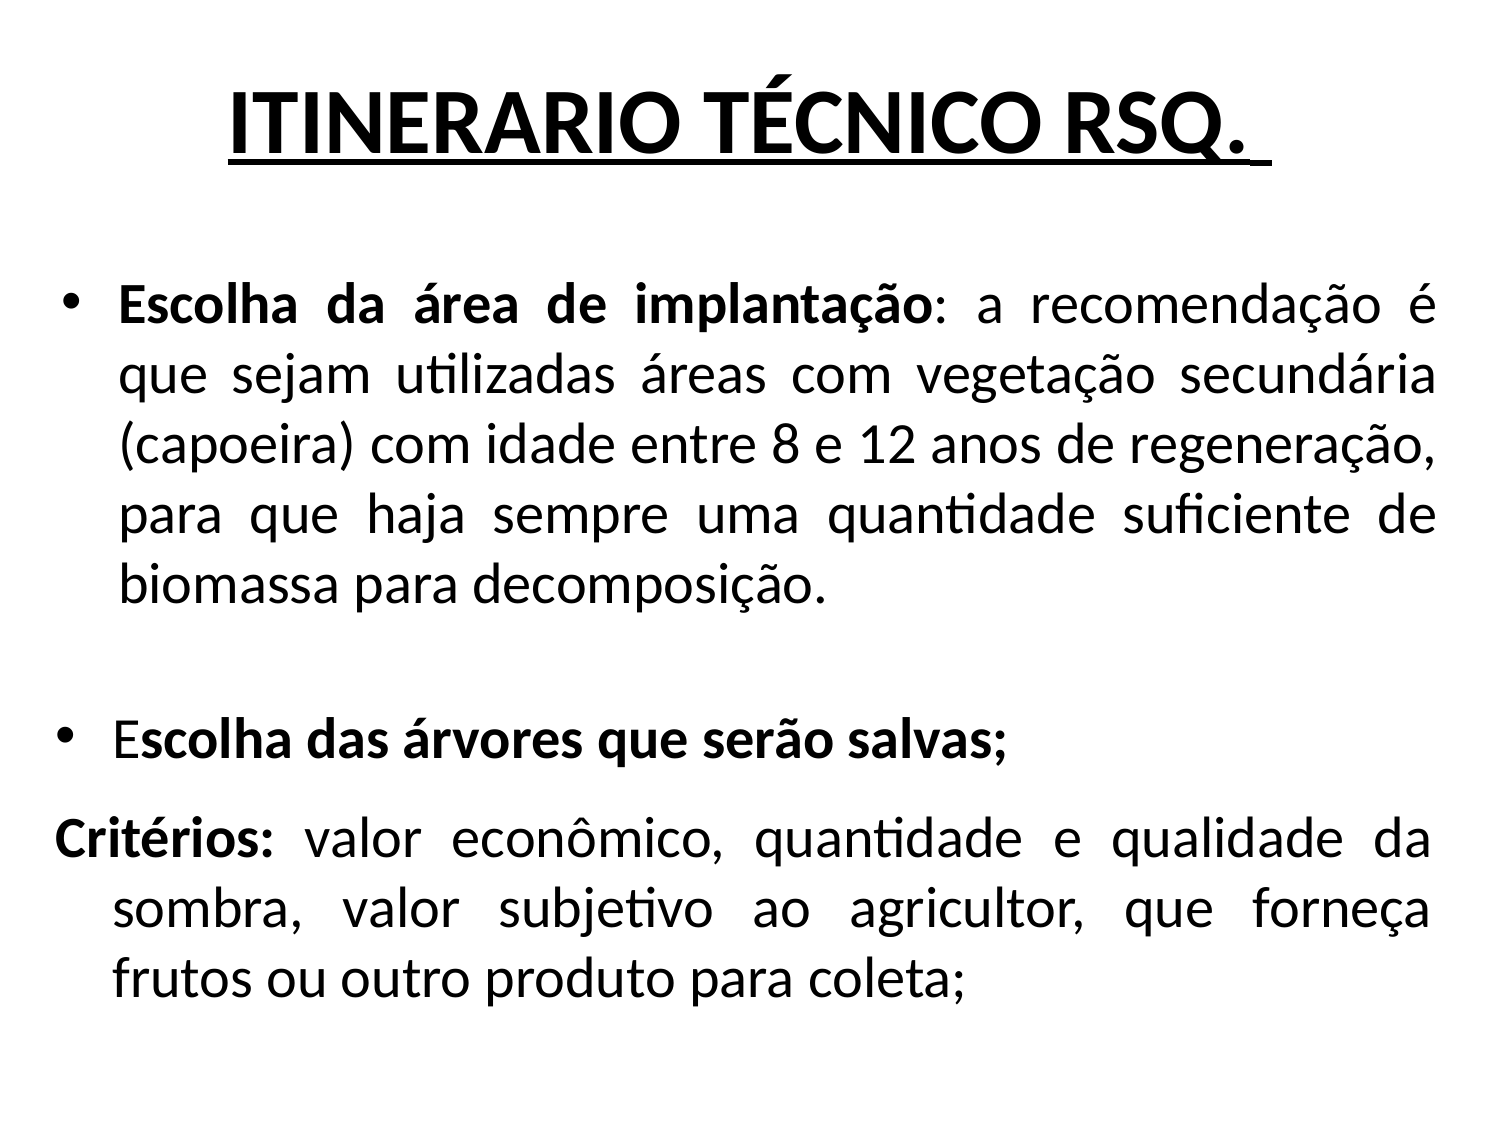

# ITINERARIO TÉCNICO RSQ.
Escolha da área de implantação: a recomendação é que sejam utilizadas áreas com vegetação secundária (capoeira) com idade entre 8 e 12 anos de regeneração, para que haja sempre uma quantidade suficiente de biomassa para decomposição.

Escolha das árvores que serão salvas;
Critérios: valor econômico, quantidade e qualidade da sombra, valor subjetivo ao agricultor, que forneça frutos ou outro produto para coleta;